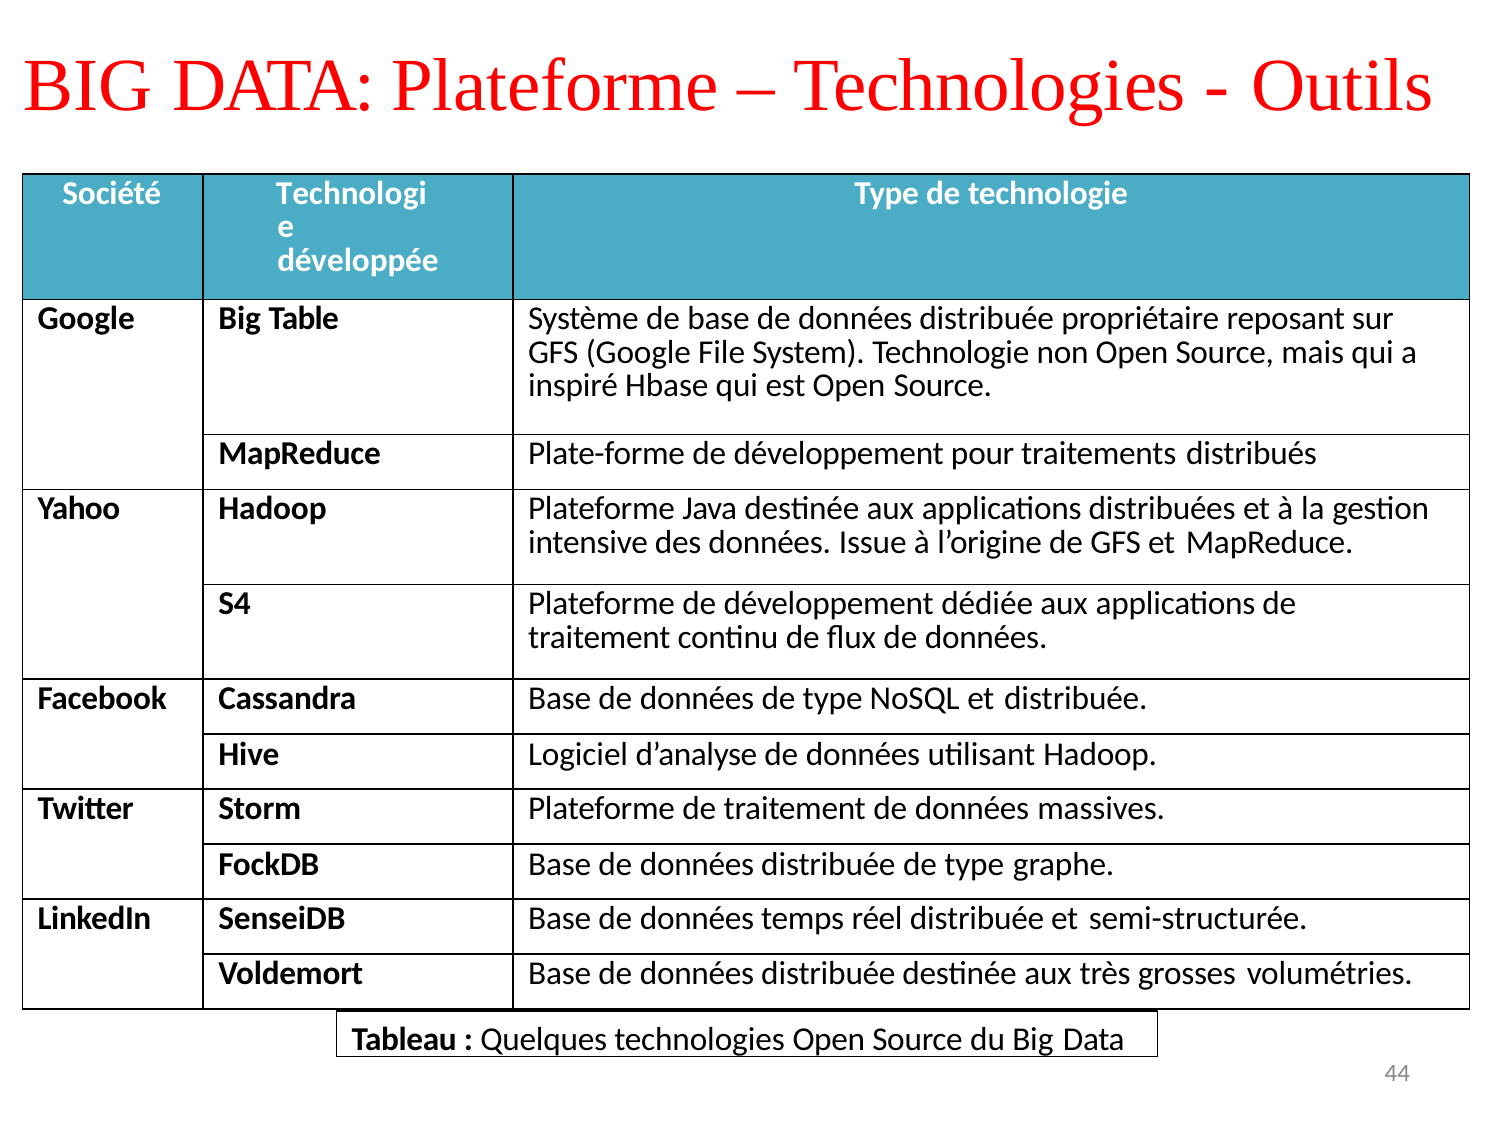

# BIG DATA: Plateforme – Technologies - Outils
| Société | Technologie développée | Type de technologie |
| --- | --- | --- |
| Google | Big Table | Système de base de données distribuée propriétaire reposant sur GFS (Google File System). Technologie non Open Source, mais qui a inspiré Hbase qui est Open Source. |
|  | MapReduce | Plate-forme de développement pour traitements distribués |
| Yahoo | Hadoop | Plateforme Java destinée aux applications distribuées et à la gestion intensive des données. Issue à l’origine de GFS et MapReduce. |
|  | S4 | Plateforme de développement dédiée aux applications de traitement continu de flux de données. |
| Facebook | Cassandra | Base de données de type NoSQL et distribuée. |
|  | Hive | Logiciel d’analyse de données utilisant Hadoop. |
| Twitter | Storm | Plateforme de traitement de données massives. |
|  | FockDB | Base de données distribuée de type graphe. |
| LinkedIn | SenseiDB | Base de données temps réel distribuée et semi-structurée. |
|  | Voldemort | Base de données distribuée destinée aux très grosses volumétries. |
Tableau : Quelques technologies Open Source du Big Data
44